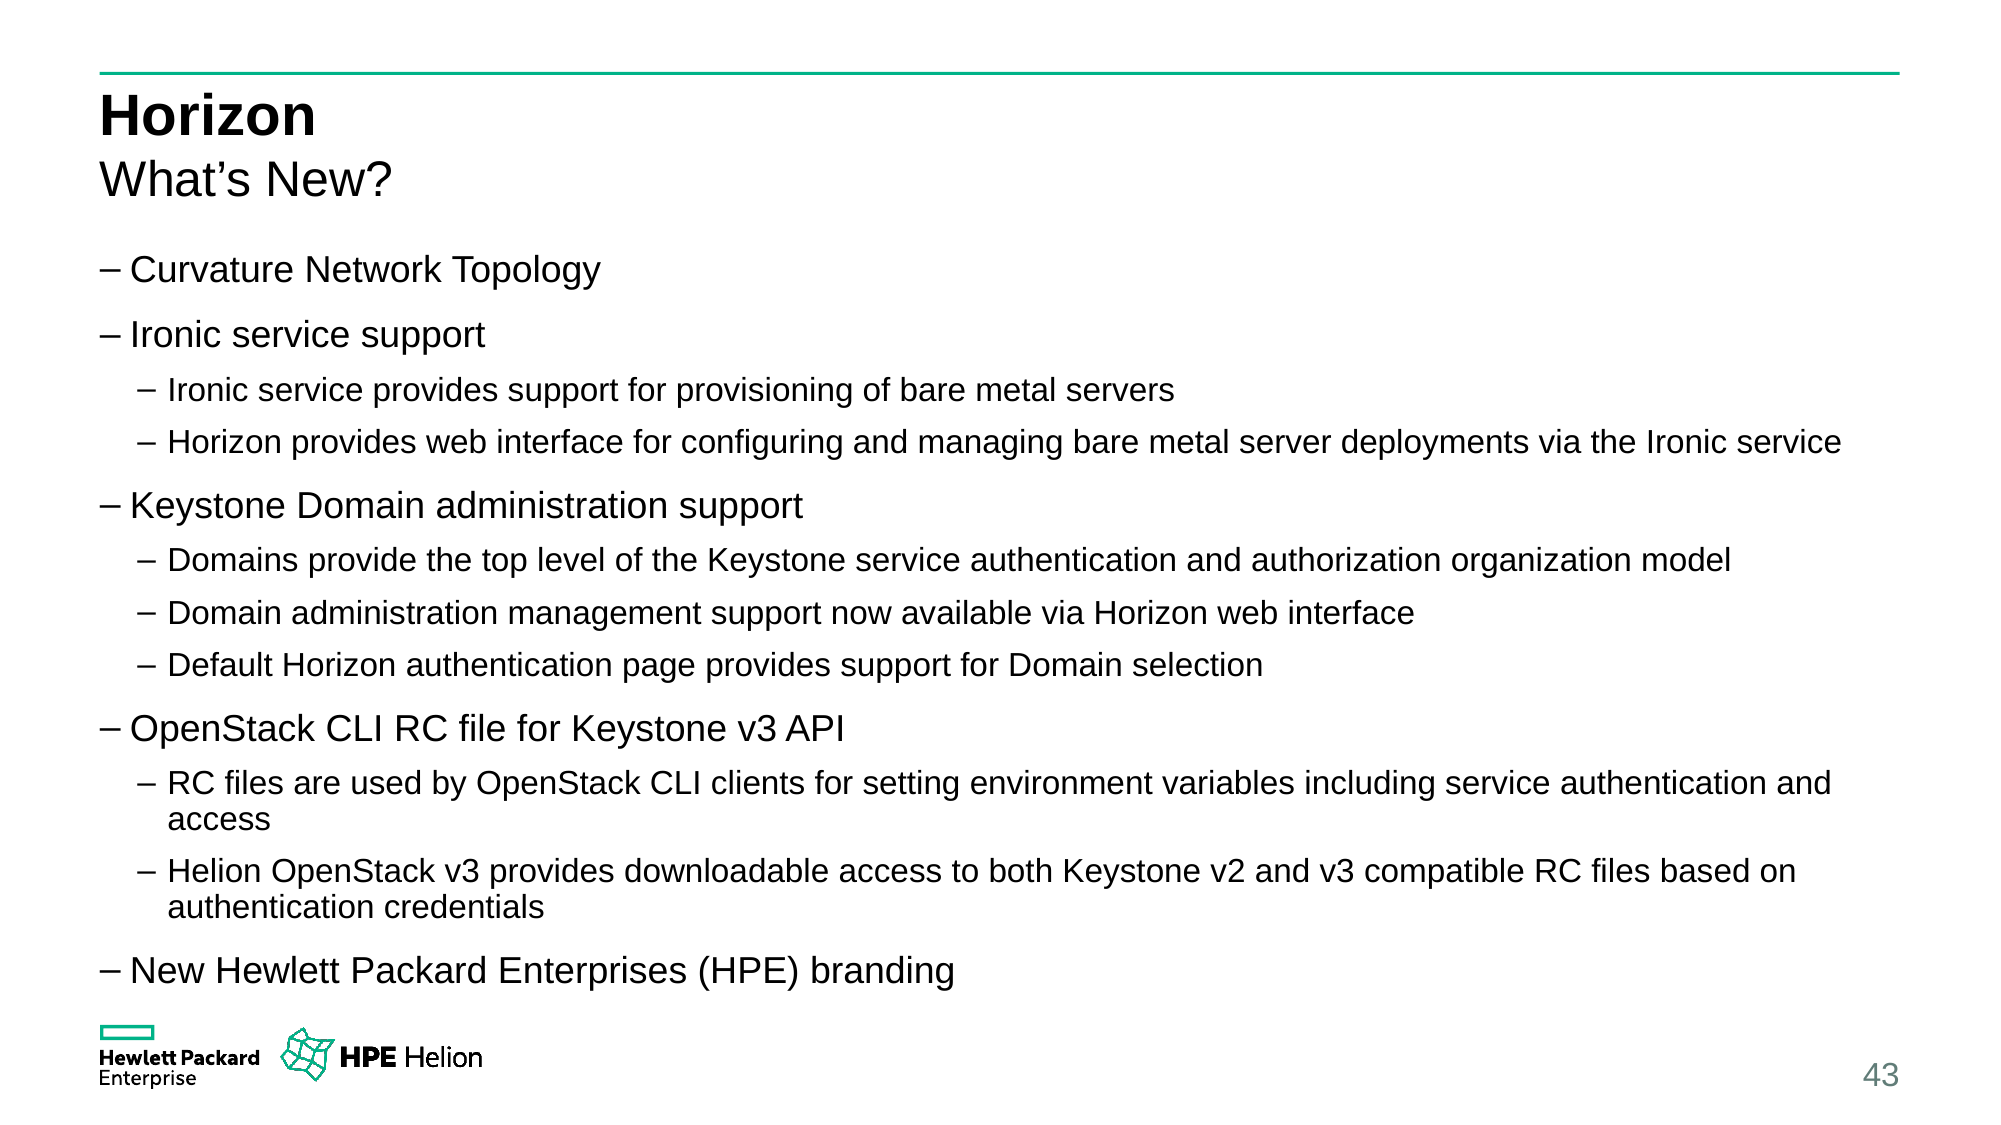

# Horizon
What’s New?
Curvature Network Topology
Ironic service support
Ironic service provides support for provisioning of bare metal servers
Horizon provides web interface for configuring and managing bare metal server deployments via the Ironic service
Keystone Domain administration support
Domains provide the top level of the Keystone service authentication and authorization organization model
Domain administration management support now available via Horizon web interface
Default Horizon authentication page provides support for Domain selection
OpenStack CLI RC file for Keystone v3 API
RC files are used by OpenStack CLI clients for setting environment variables including service authentication and access
Helion OpenStack v3 provides downloadable access to both Keystone v2 and v3 compatible RC files based on authentication credentials
New Hewlett Packard Enterprises (HPE) branding
43